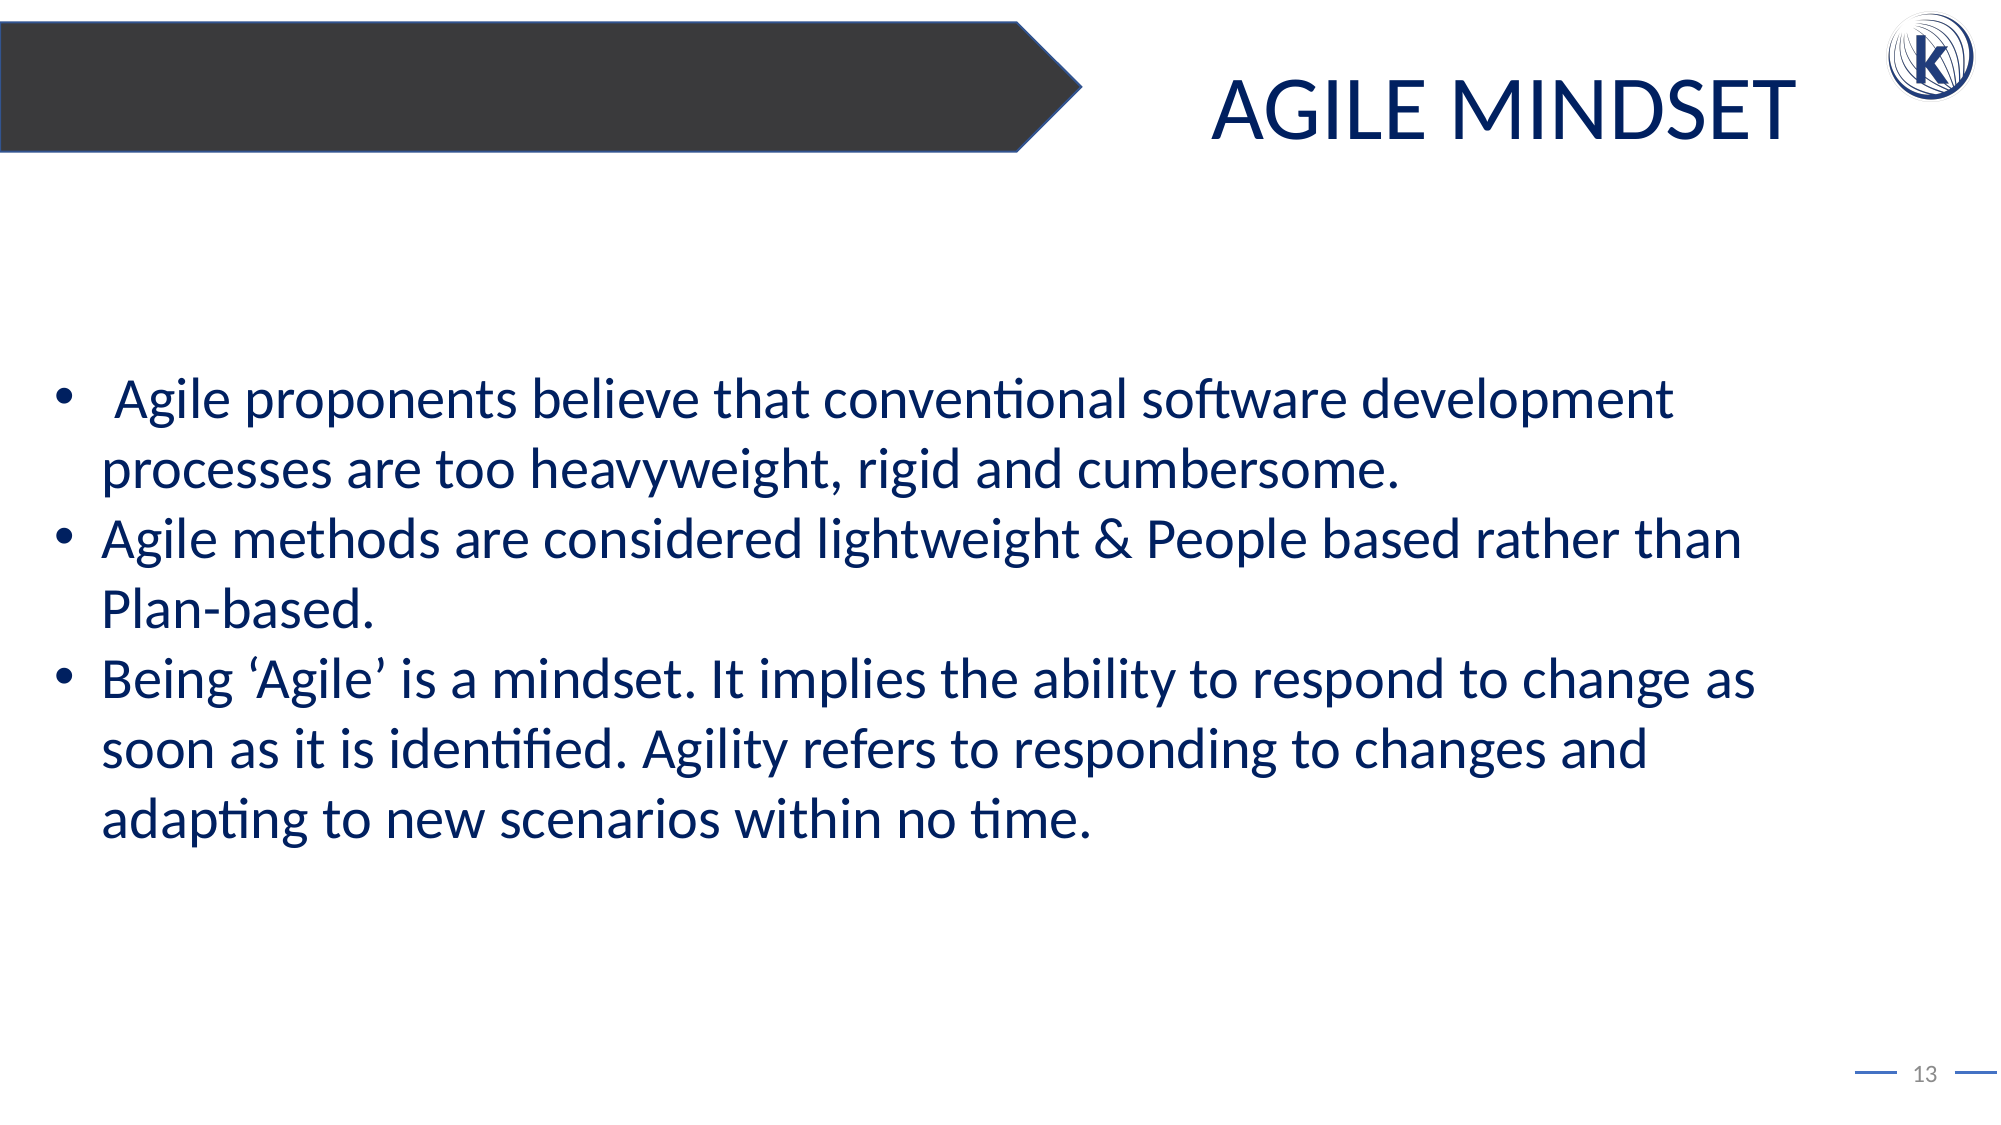

AGILE MINDSET

 Agile proponents believe that conventional software development processes are too heavyweight, rigid and cumbersome.
Agile methods are considered lightweight & People based rather than Plan-based.
Being ‘Agile’ is a mindset. It implies the ability to respond to change as soon as it is identified. Agility refers to responding to changes and adapting to new scenarios within no time.
13